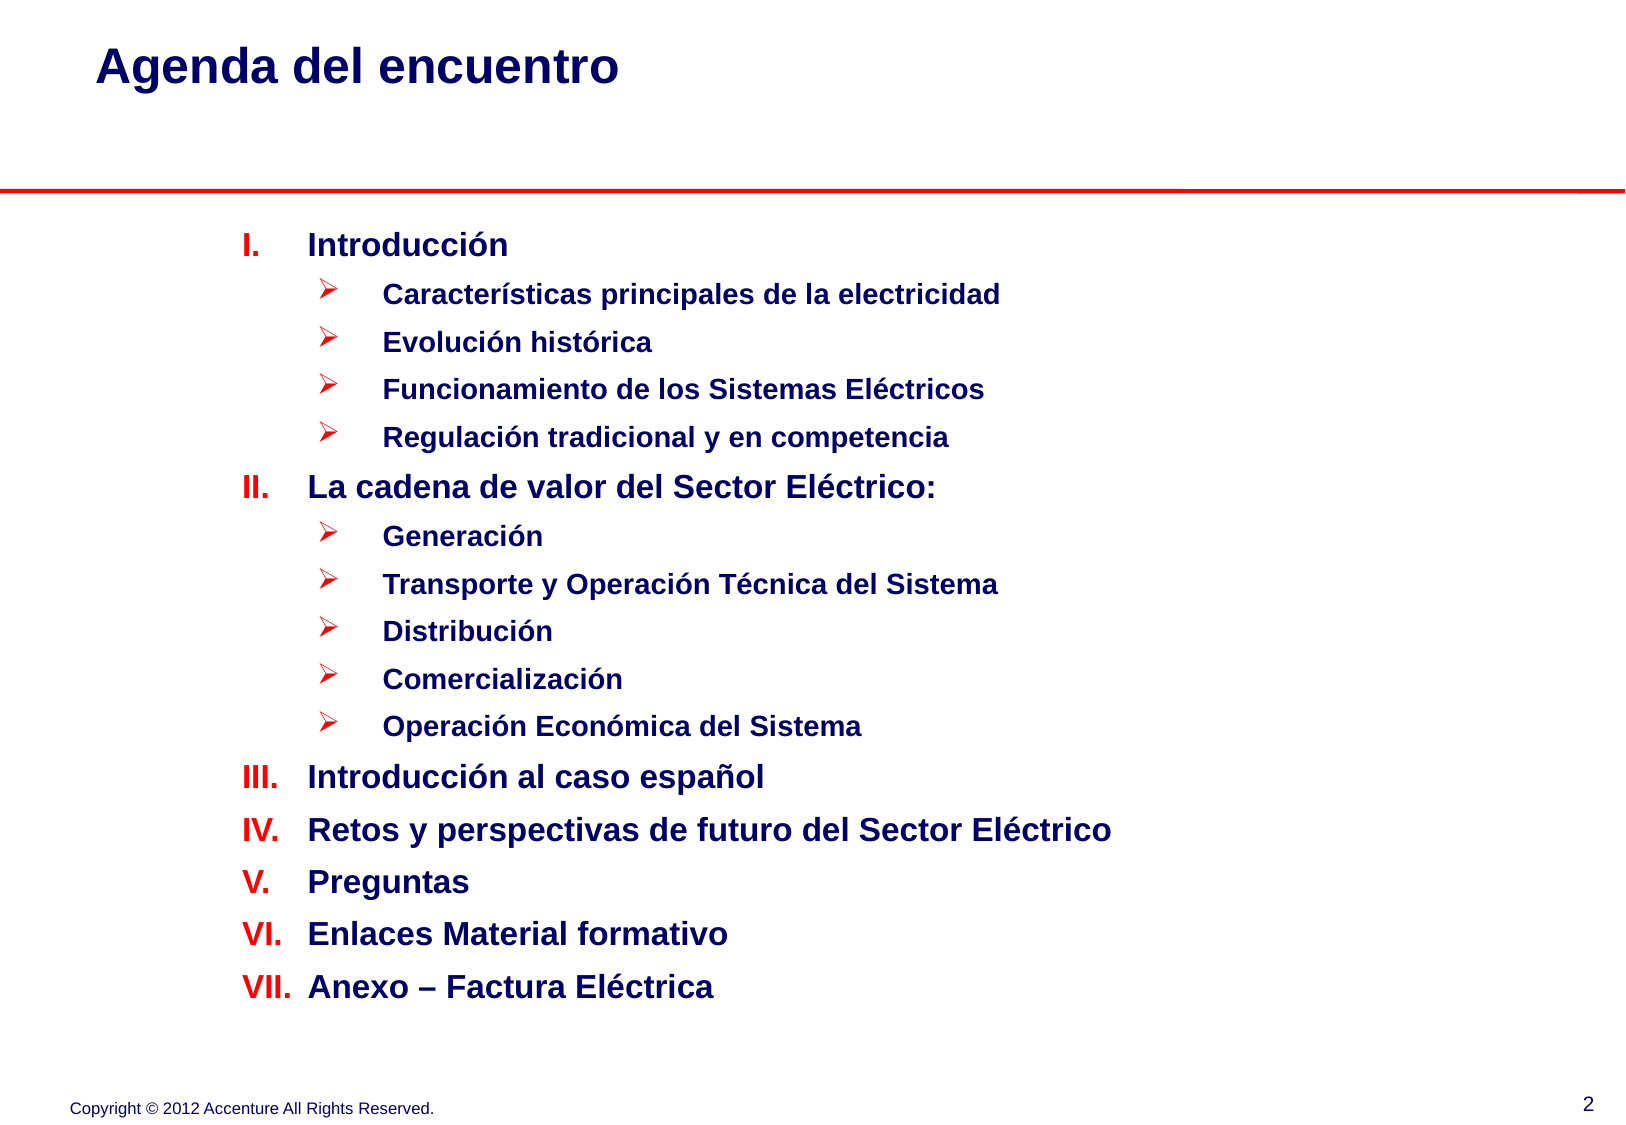

# Agenda del encuentro

Introducción
Características principales de la electricidad
Evolución histórica
Funcionamiento de los Sistemas Eléctricos
Regulación tradicional y en competencia
La cadena de valor del Sector Eléctrico:
Generación
Transporte y Operación Técnica del Sistema
Distribución
Comercialización
Operación Económica del Sistema
Introducción al caso español
Retos y perspectivas de futuro del Sector Eléctrico
Preguntas
Enlaces Material formativo
Anexo – Factura Eléctrica